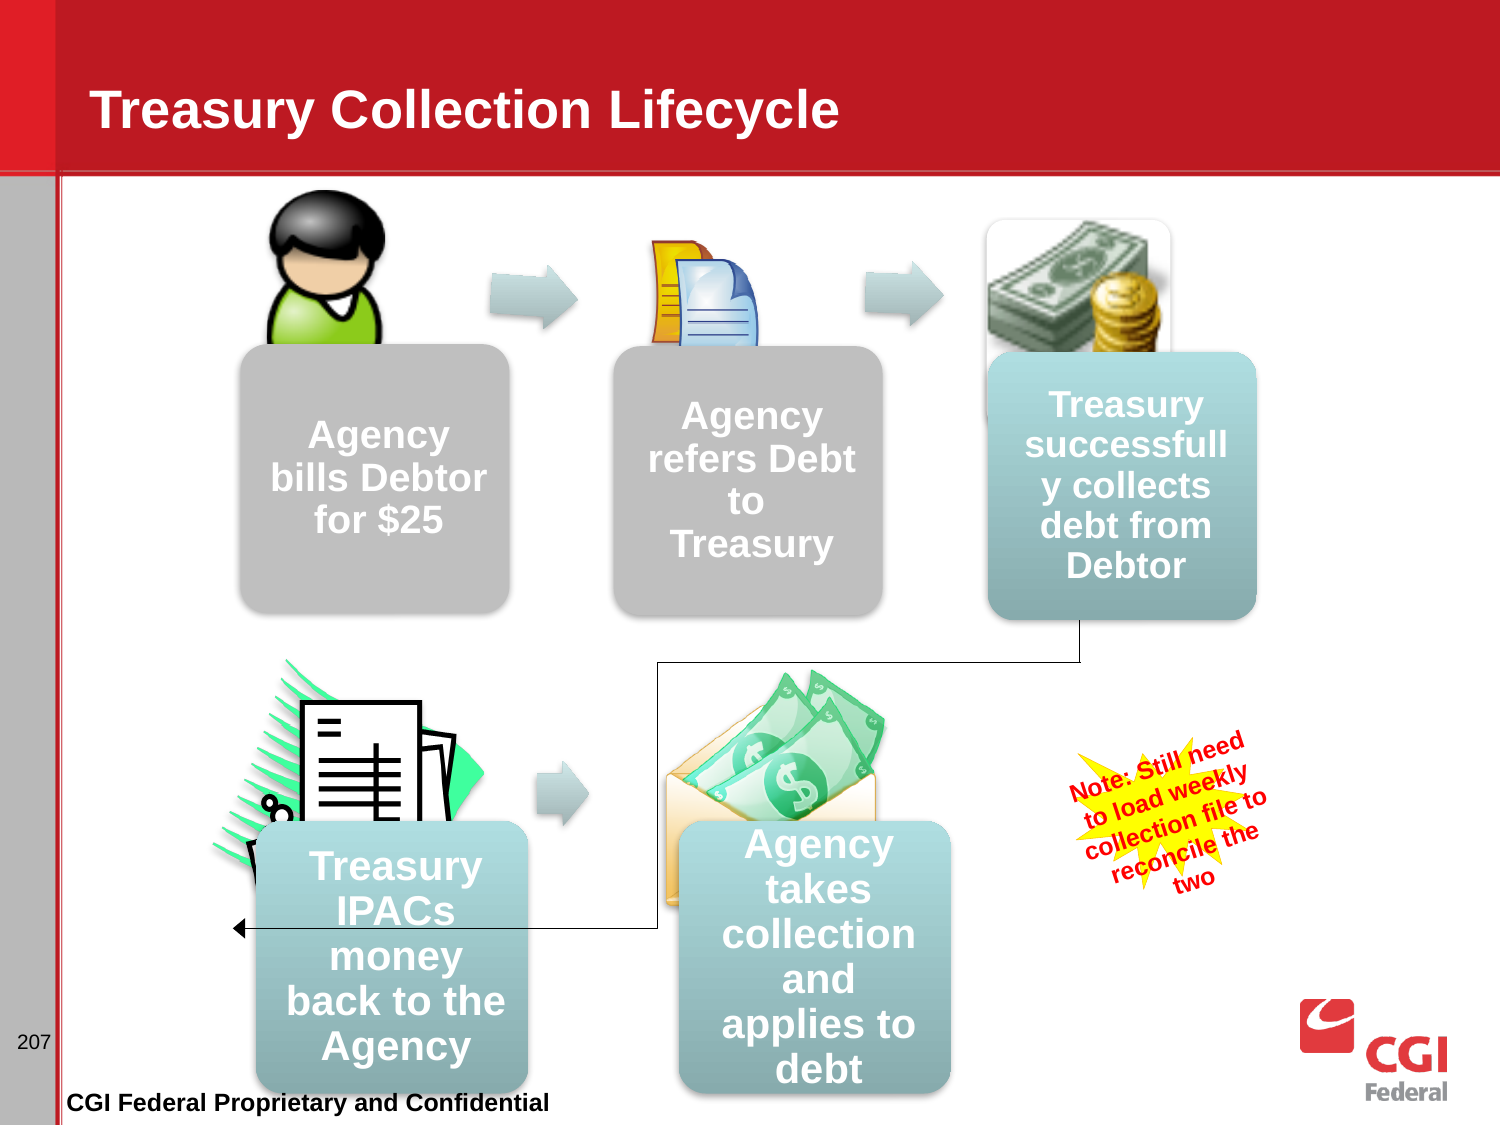

# Treasury Collection Lifecycle
Agency bills Debtor for $25

Agency refers Debt to  Treasury

Treasury successfully collects debt from Debtor

Treasury IPACs money back to the Agency

Agency takes collection and applies to debt

Note: Still need to load weekly collection file to reconcile the two
207
CGI Federal Proprietary and Confidential